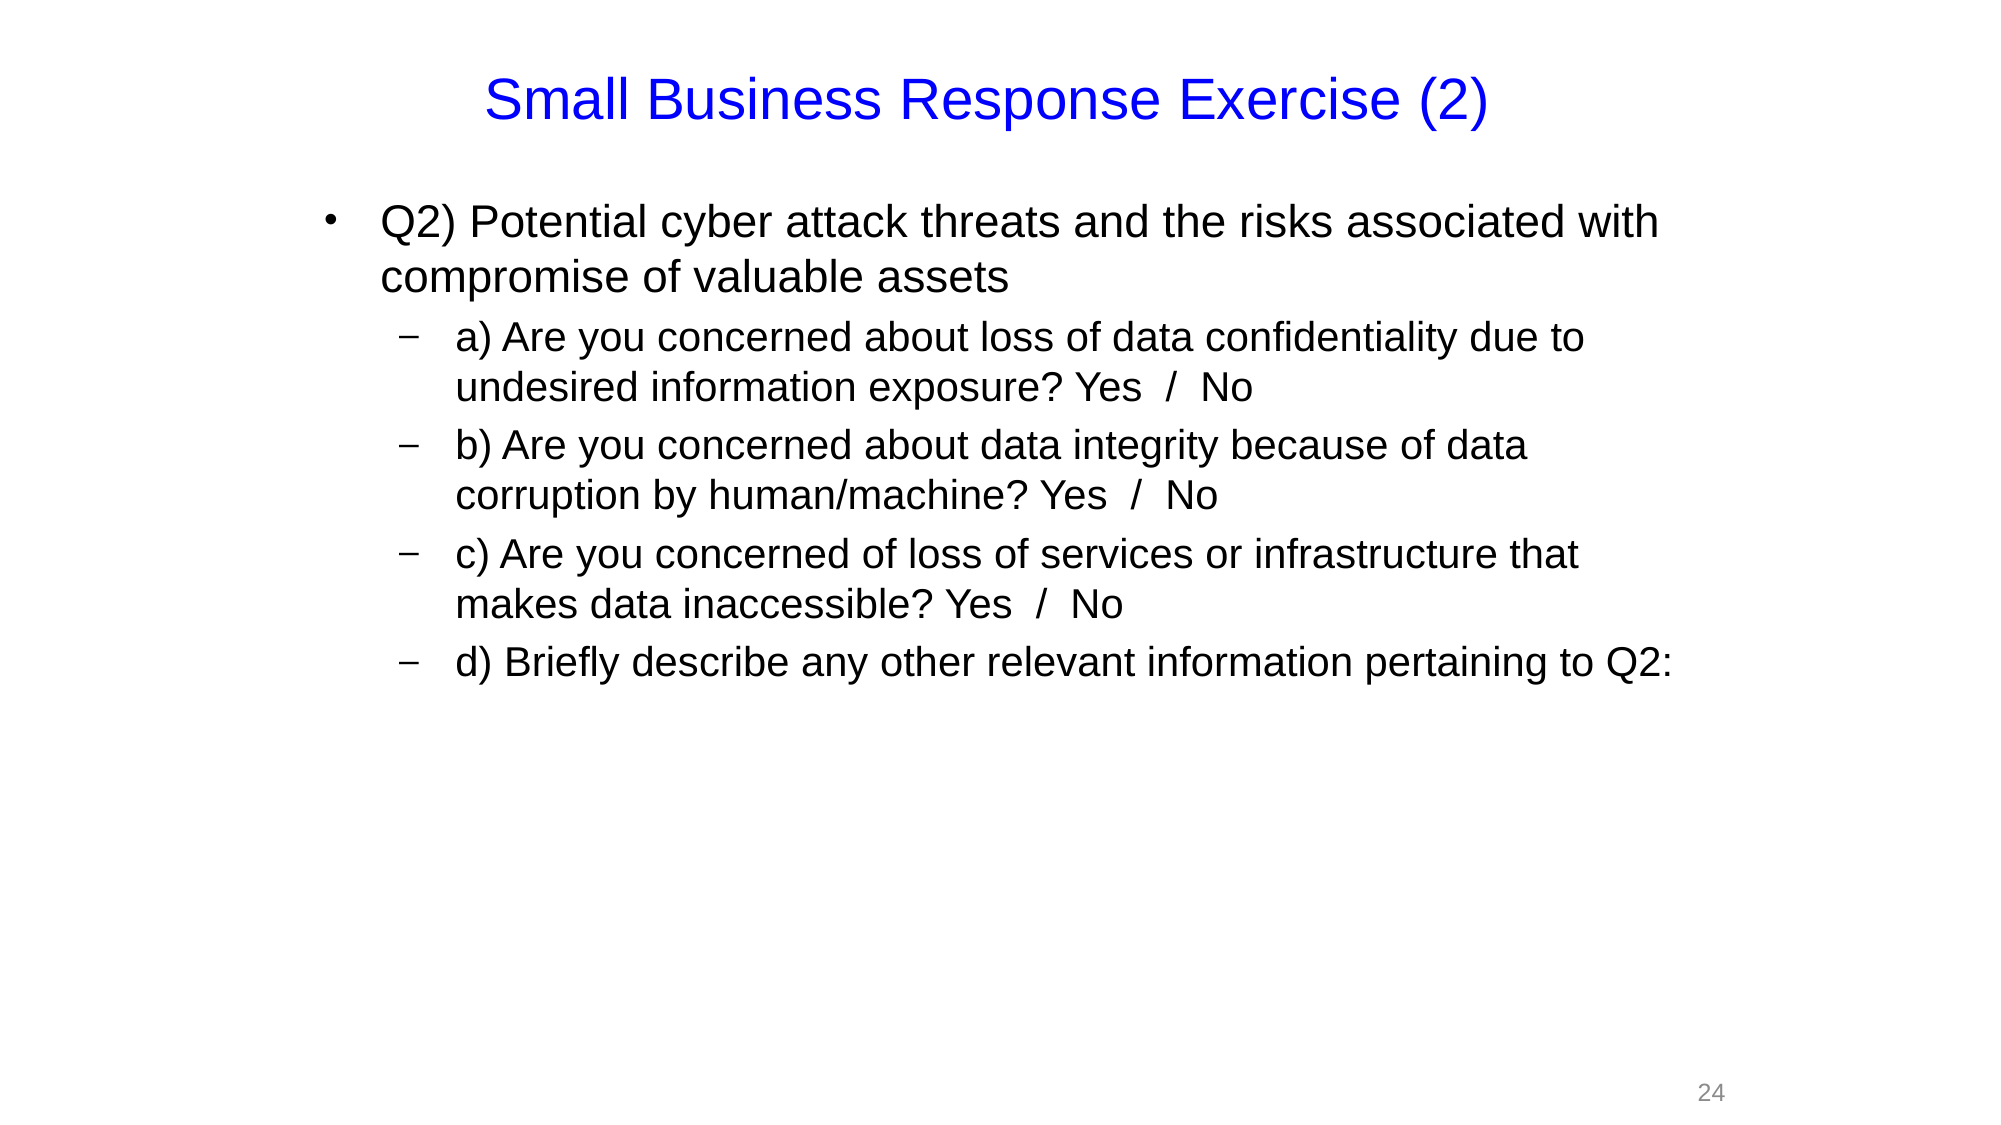

# Small Business Response Exercise (2)
Q2) Potential cyber attack threats and the risks associated with compromise of valuable assets
a) Are you concerned about loss of data confidentiality due to undesired information exposure? Yes  /  No
b) Are you concerned about data integrity because of data corruption by human/machine? Yes  /  No
c) Are you concerned of loss of services or infrastructure that makes data inaccessible? Yes  /  No
d) Briefly describe any other relevant information pertaining to Q2:

24